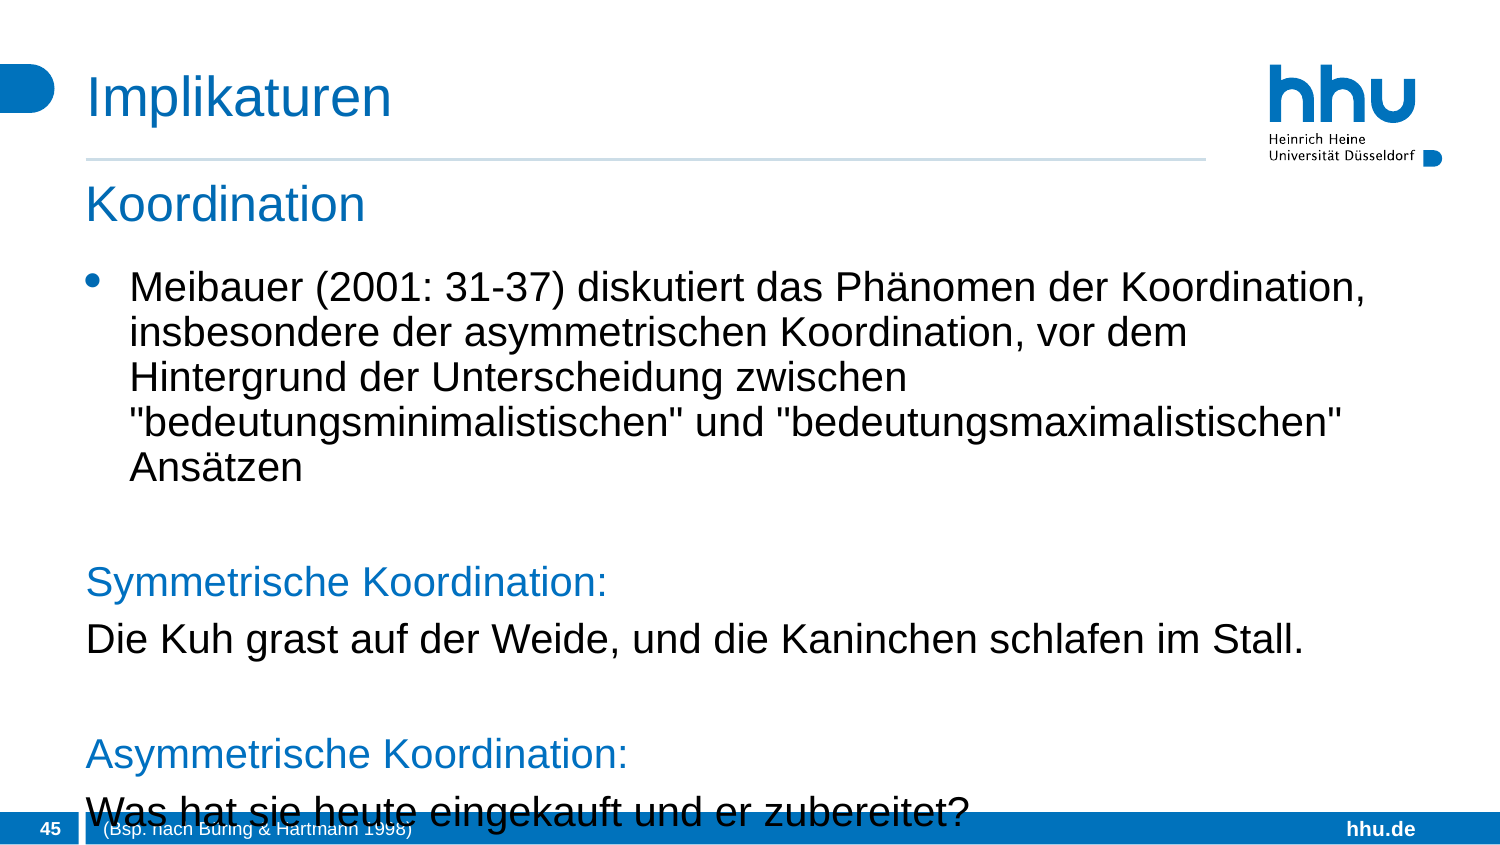

# Implikaturen
Koordination
Meibauer (2001: 31-37) diskutiert das Phänomen der Koordination, insbesondere der asymmetrischen Koordination, vor dem Hintergrund der Unterscheidung zwischen "bedeutungsminimalistischen" und "bedeutungsmaximalistischen" Ansätzen

Symmetrische Koordination:
Die Kuh grast auf der Weide, und die Kaninchen schlafen im Stall.

Asymmetrische Koordination:
Was hat sie heute eingekauft und er zubereitet?
45
(Bsp. nach Büring & Hartmann 1998)